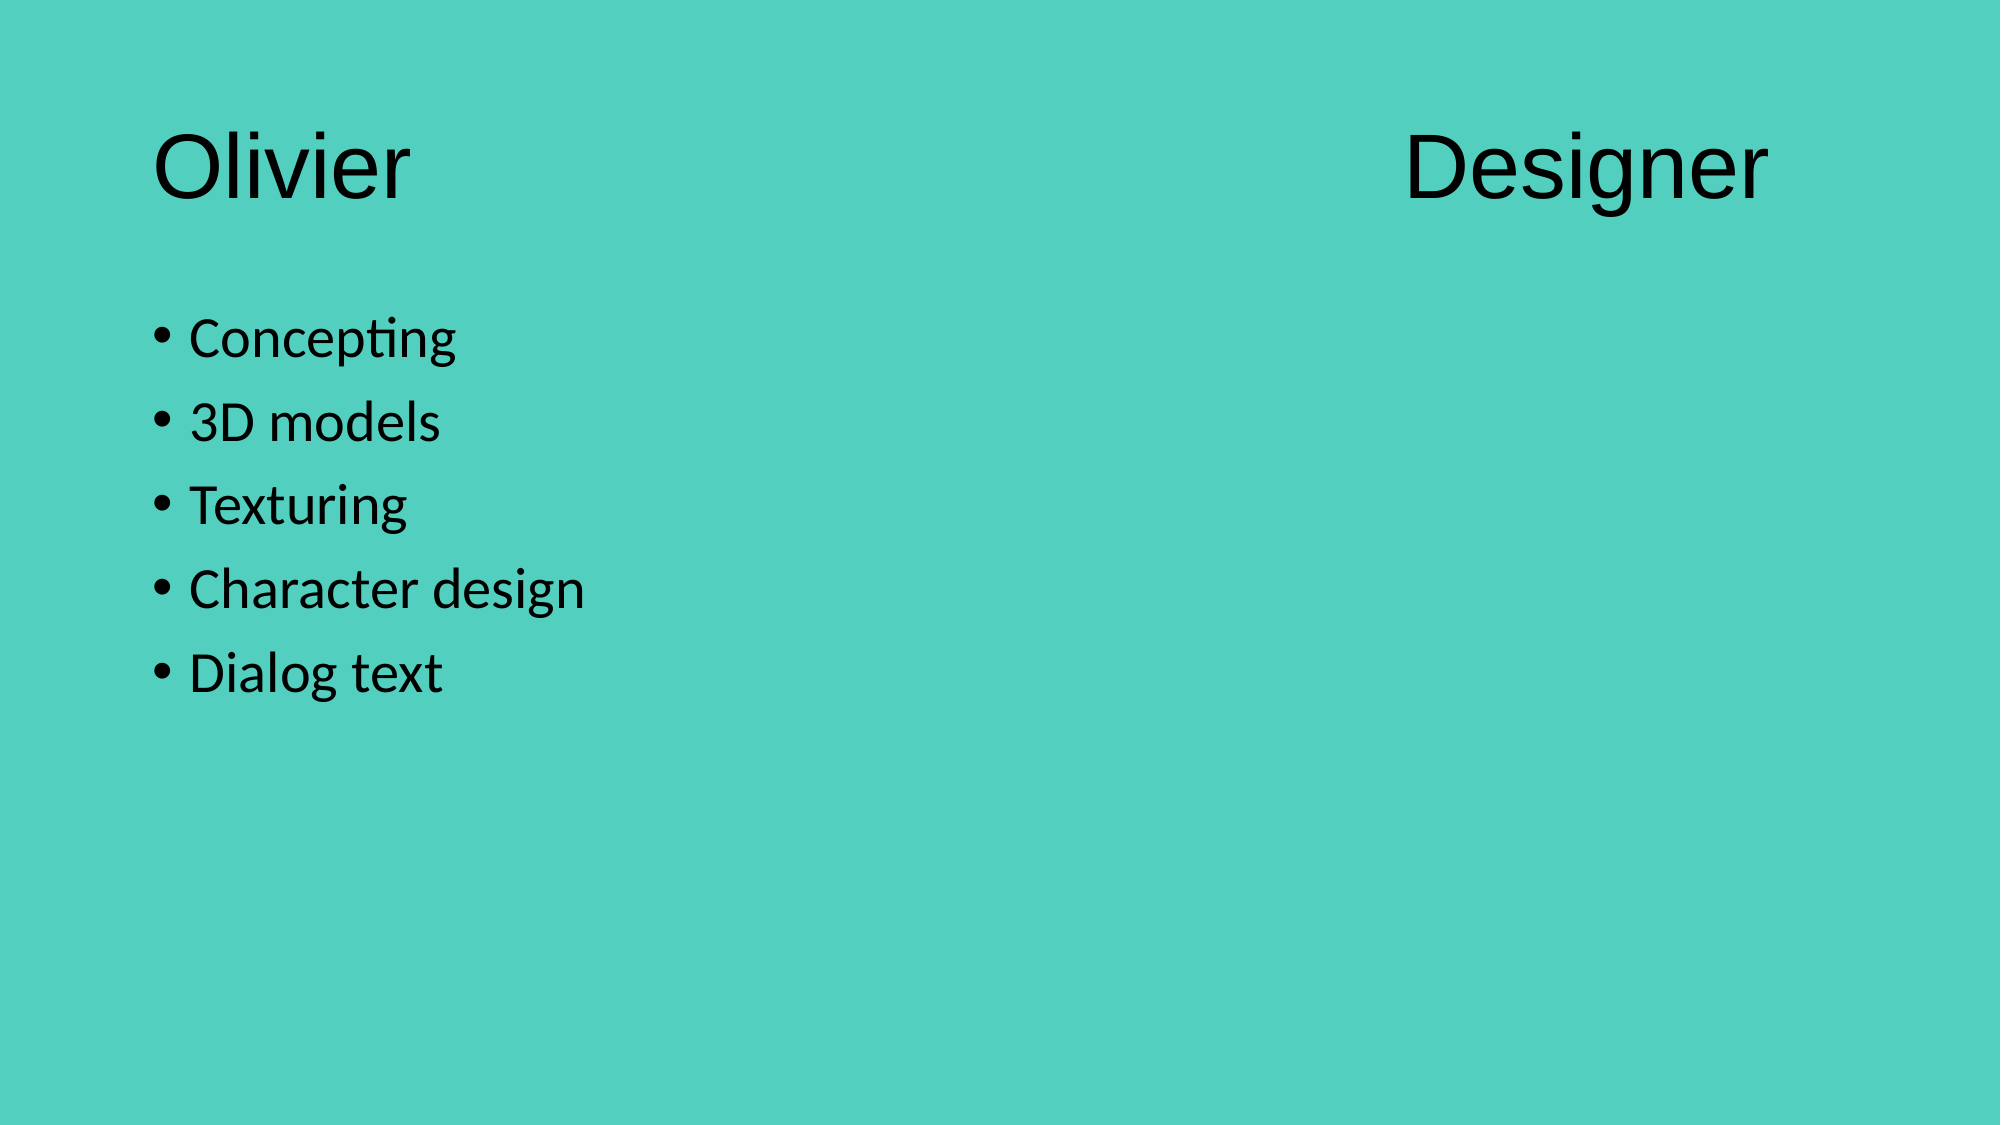

# Olivier							  Designer
Concepting
3D models
Texturing
Character design
Dialog text